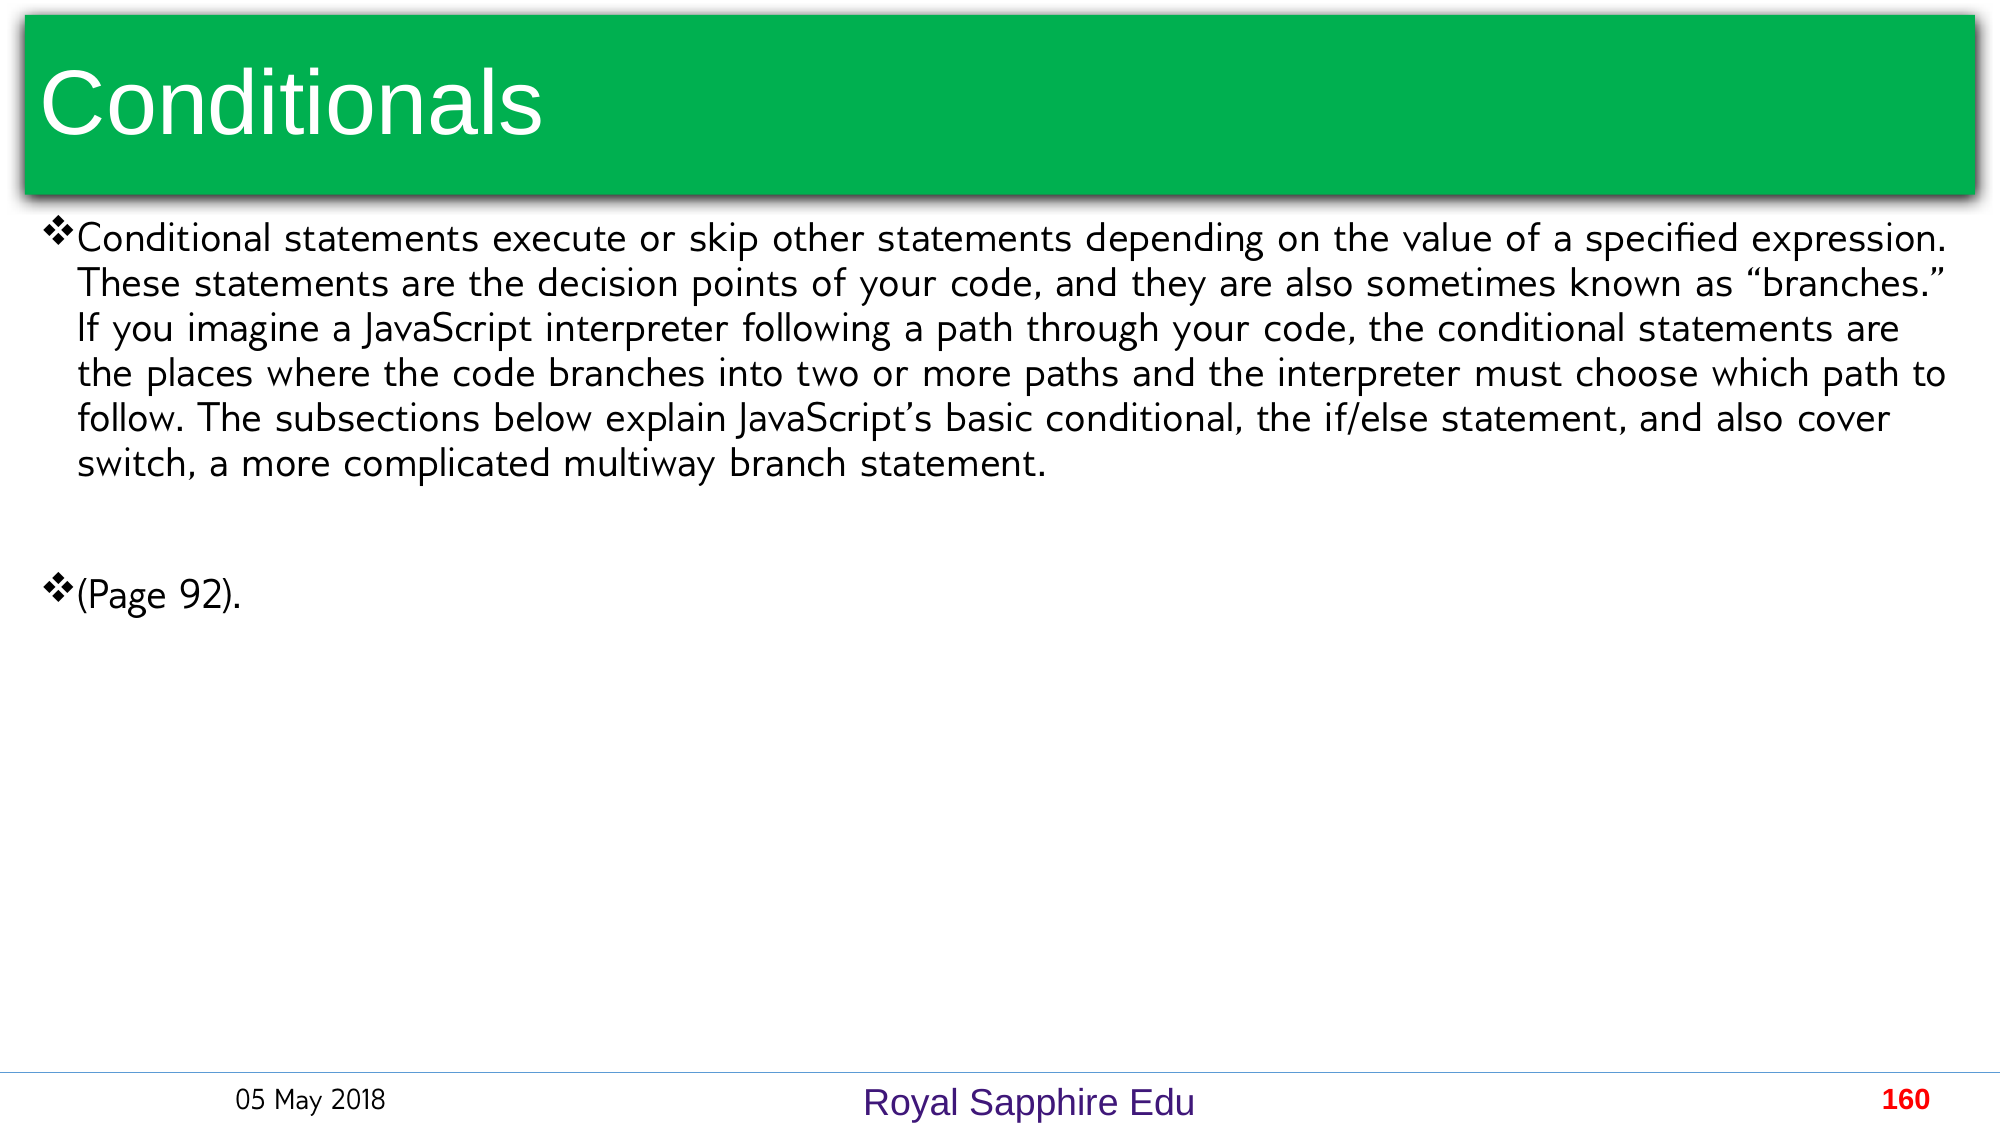

# Conditionals
Conditional statements execute or skip other statements depending on the value of a specified expression. These statements are the decision points of your code, and they are also sometimes known as “branches.” If you imagine a JavaScript interpreter following a path through your code, the conditional statements are the places where the code branches into two or more paths and the interpreter must choose which path to follow. The subsections below explain JavaScript’s basic conditional, the if/else statement, and also cover switch, a more complicated multiway branch statement.

(Page 92).
05 May 2018
160